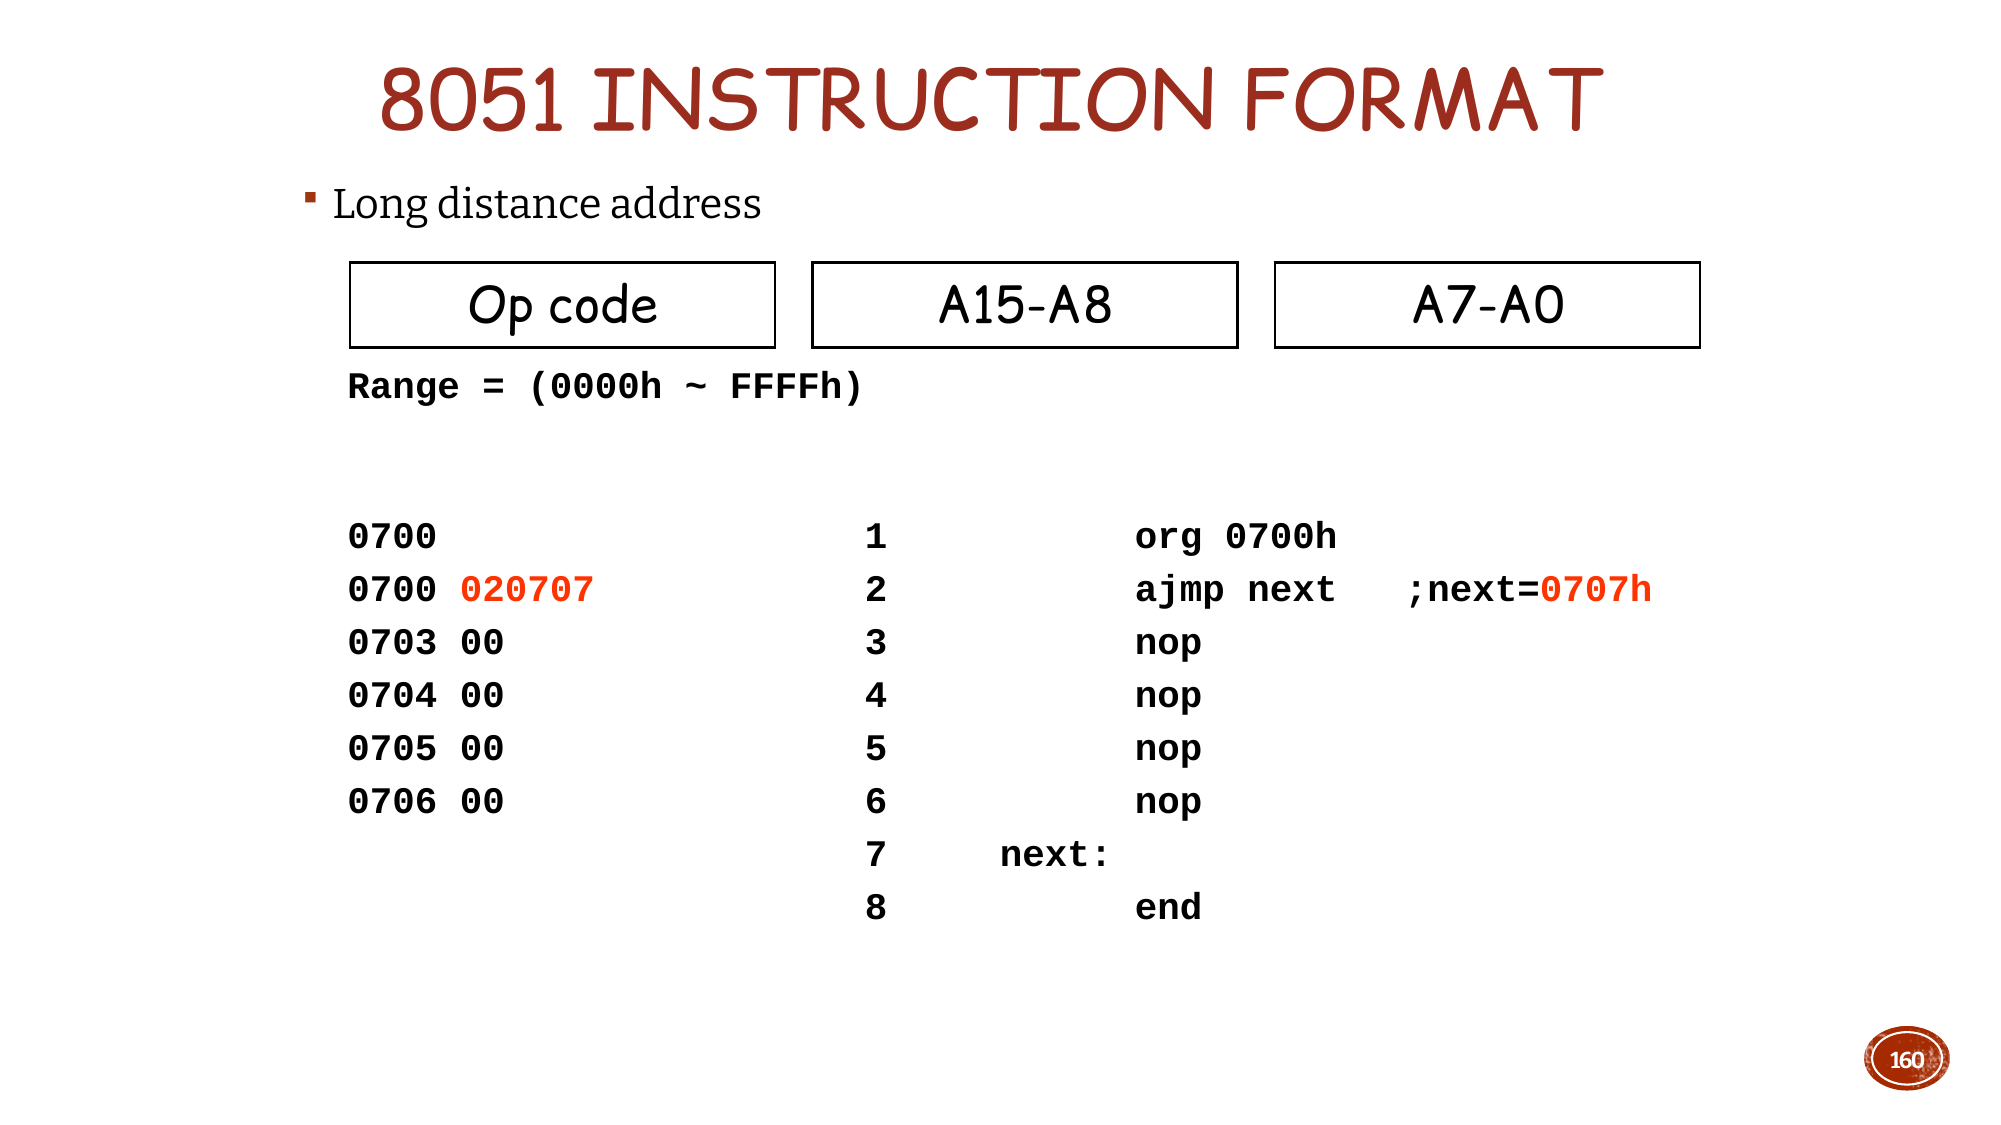

# 8051 Instruction Format
Long distance address

Range = (0000h ~ FFFFh)

0700                   1           org 0700h
0700 020707            2           ajmp next   ;next=0707h
0703 00                3           nop
0704 00                4           nop
0705 00                5           nop
0706 00                6           nop
                       7     next:
                       8           end
| A15-A8 |
| --- |
| A7-A0 |
| --- |
| Op code |
| --- |
160